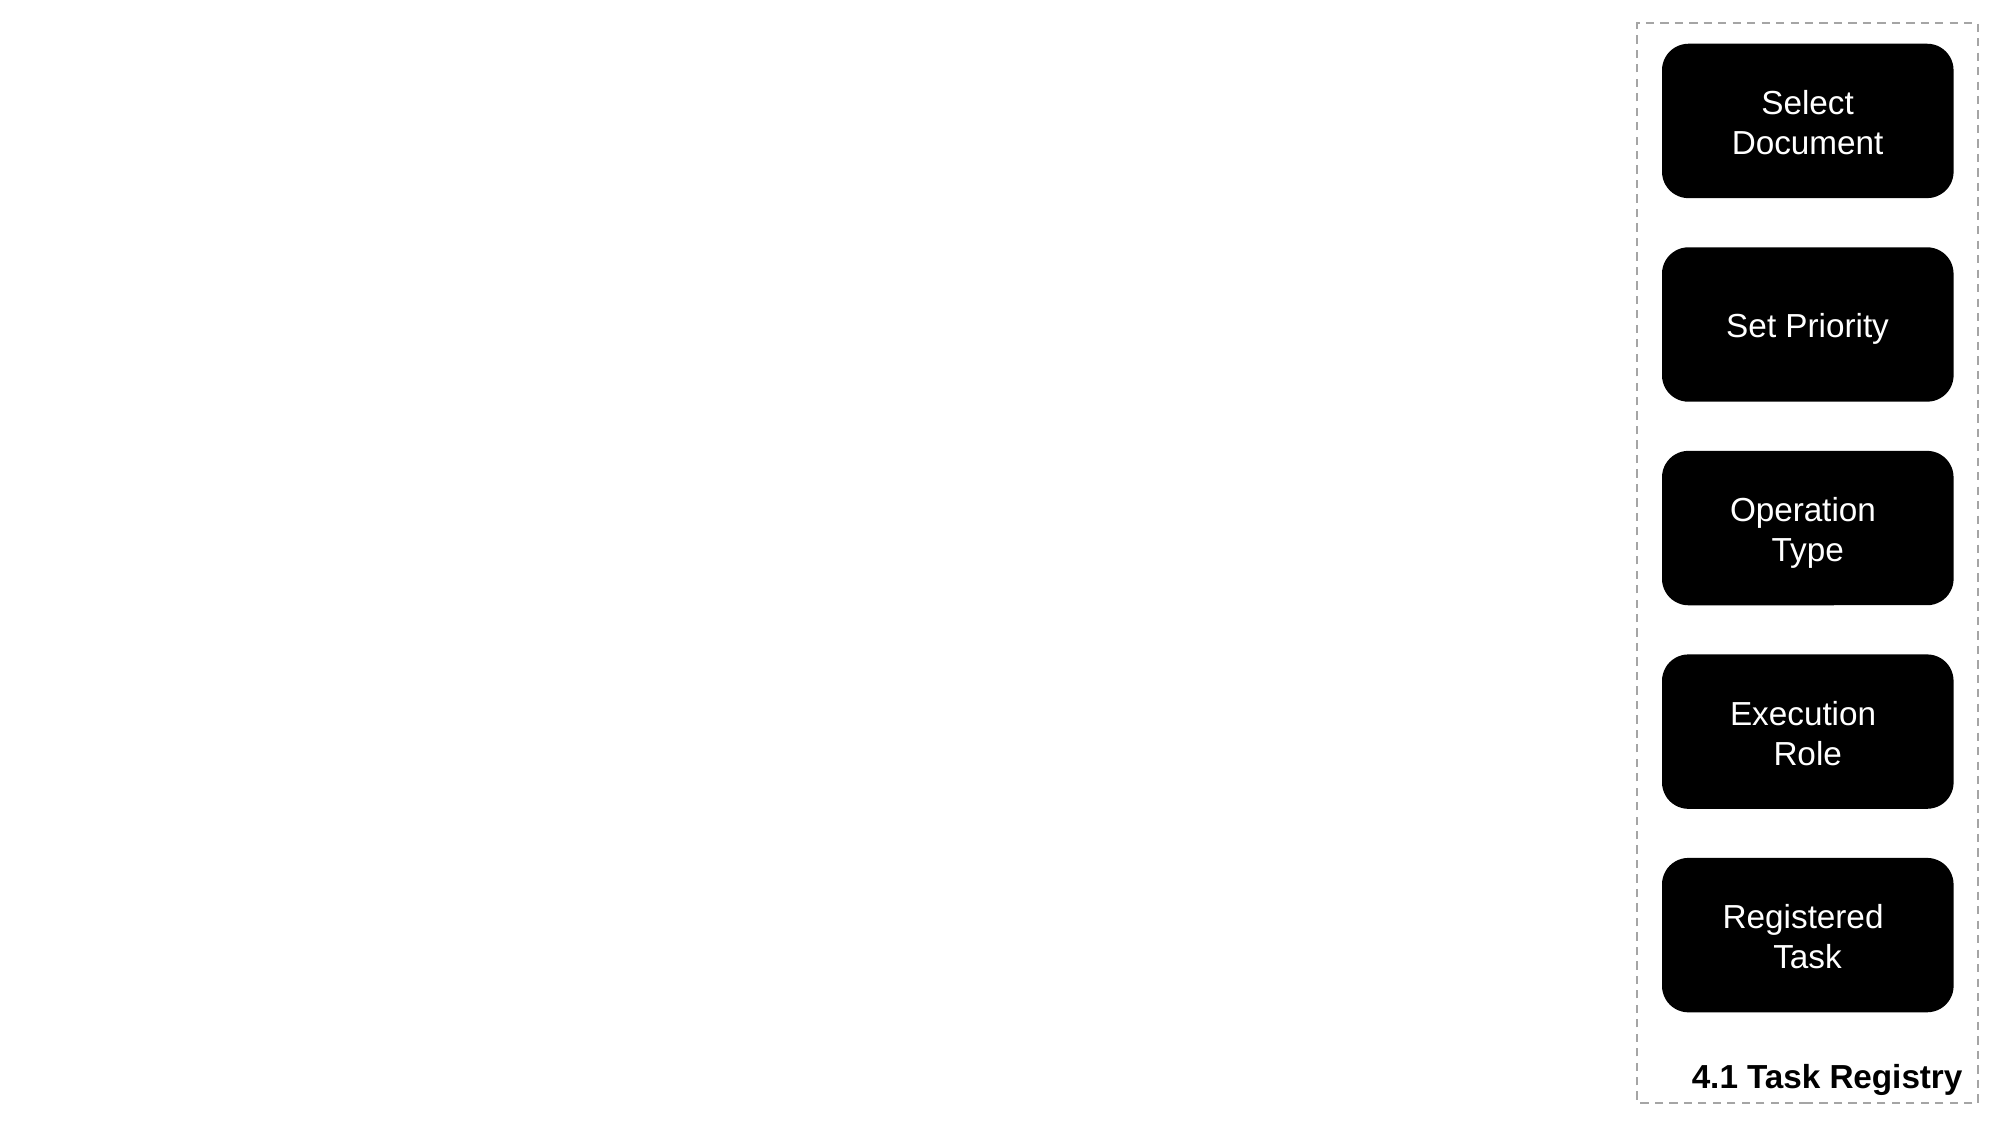

Select Document
Set Priority
Operation
Type
Execution
Role
Registered
Task
4.1 Task Registry